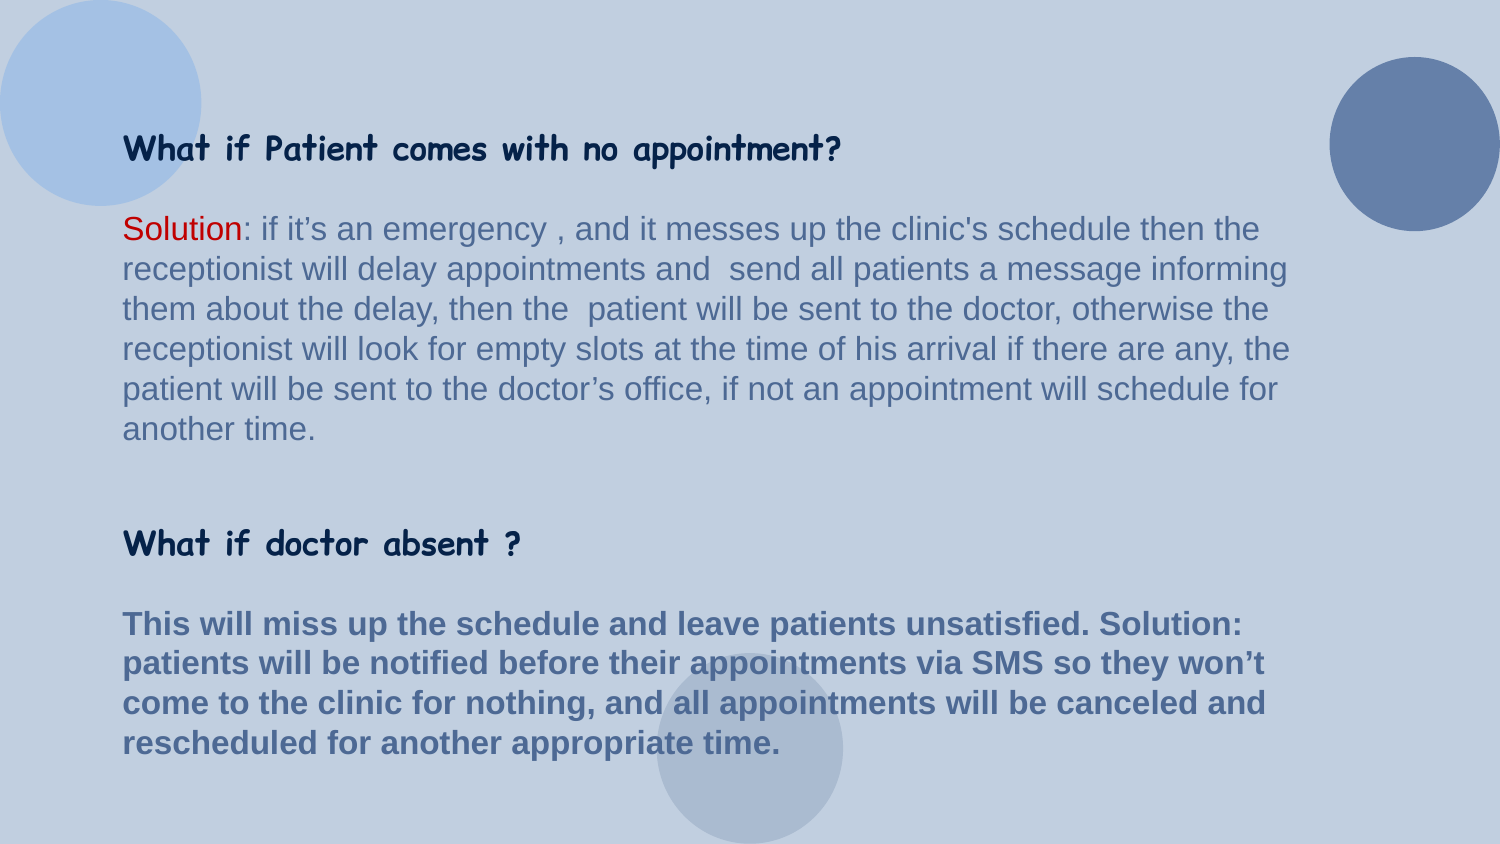

What if Patient comes with no appointment?

Solution: if it’s an emergency , and it messes up the clinic's schedule then the receptionist will delay appointments and  send all patients a message informing them about the delay, then the  patient will be sent to the doctor, otherwise the receptionist will look for empty slots at the time of his arrival if there are any, the patient will be sent to the doctor’s office, if not an appointment will schedule for another time.

What if doctor absent ?

This will miss up the schedule and leave patients unsatisfied. Solution: patients will be notified before their appointments via SMS so they won’t come to the clinic for nothing, and all appointments will be canceled and rescheduled for another appropriate time.